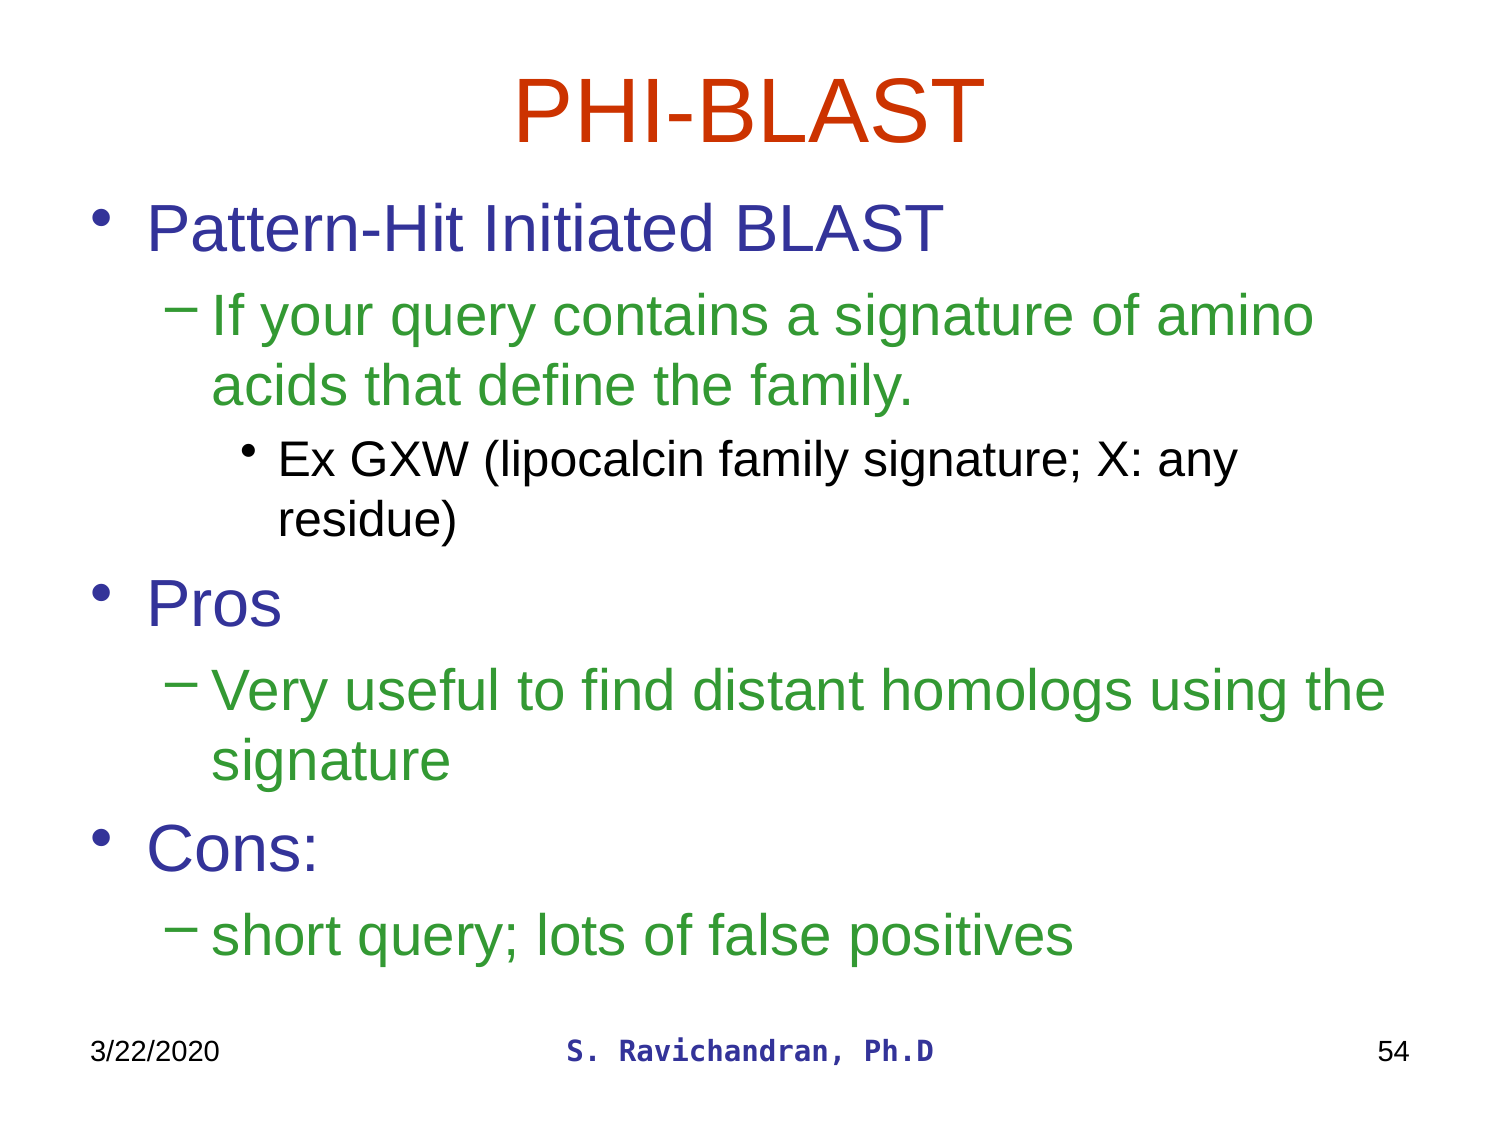

# PHI-BLAST
Pattern-Hit Initiated BLAST
If your query contains a signature of amino acids that define the family.
Ex GXW (lipocalcin family signature; X: any residue)
Pros
Very useful to find distant homologs using the signature
Cons:
short query; lots of false positives
3/22/2020
S. Ravichandran, Ph.D
54